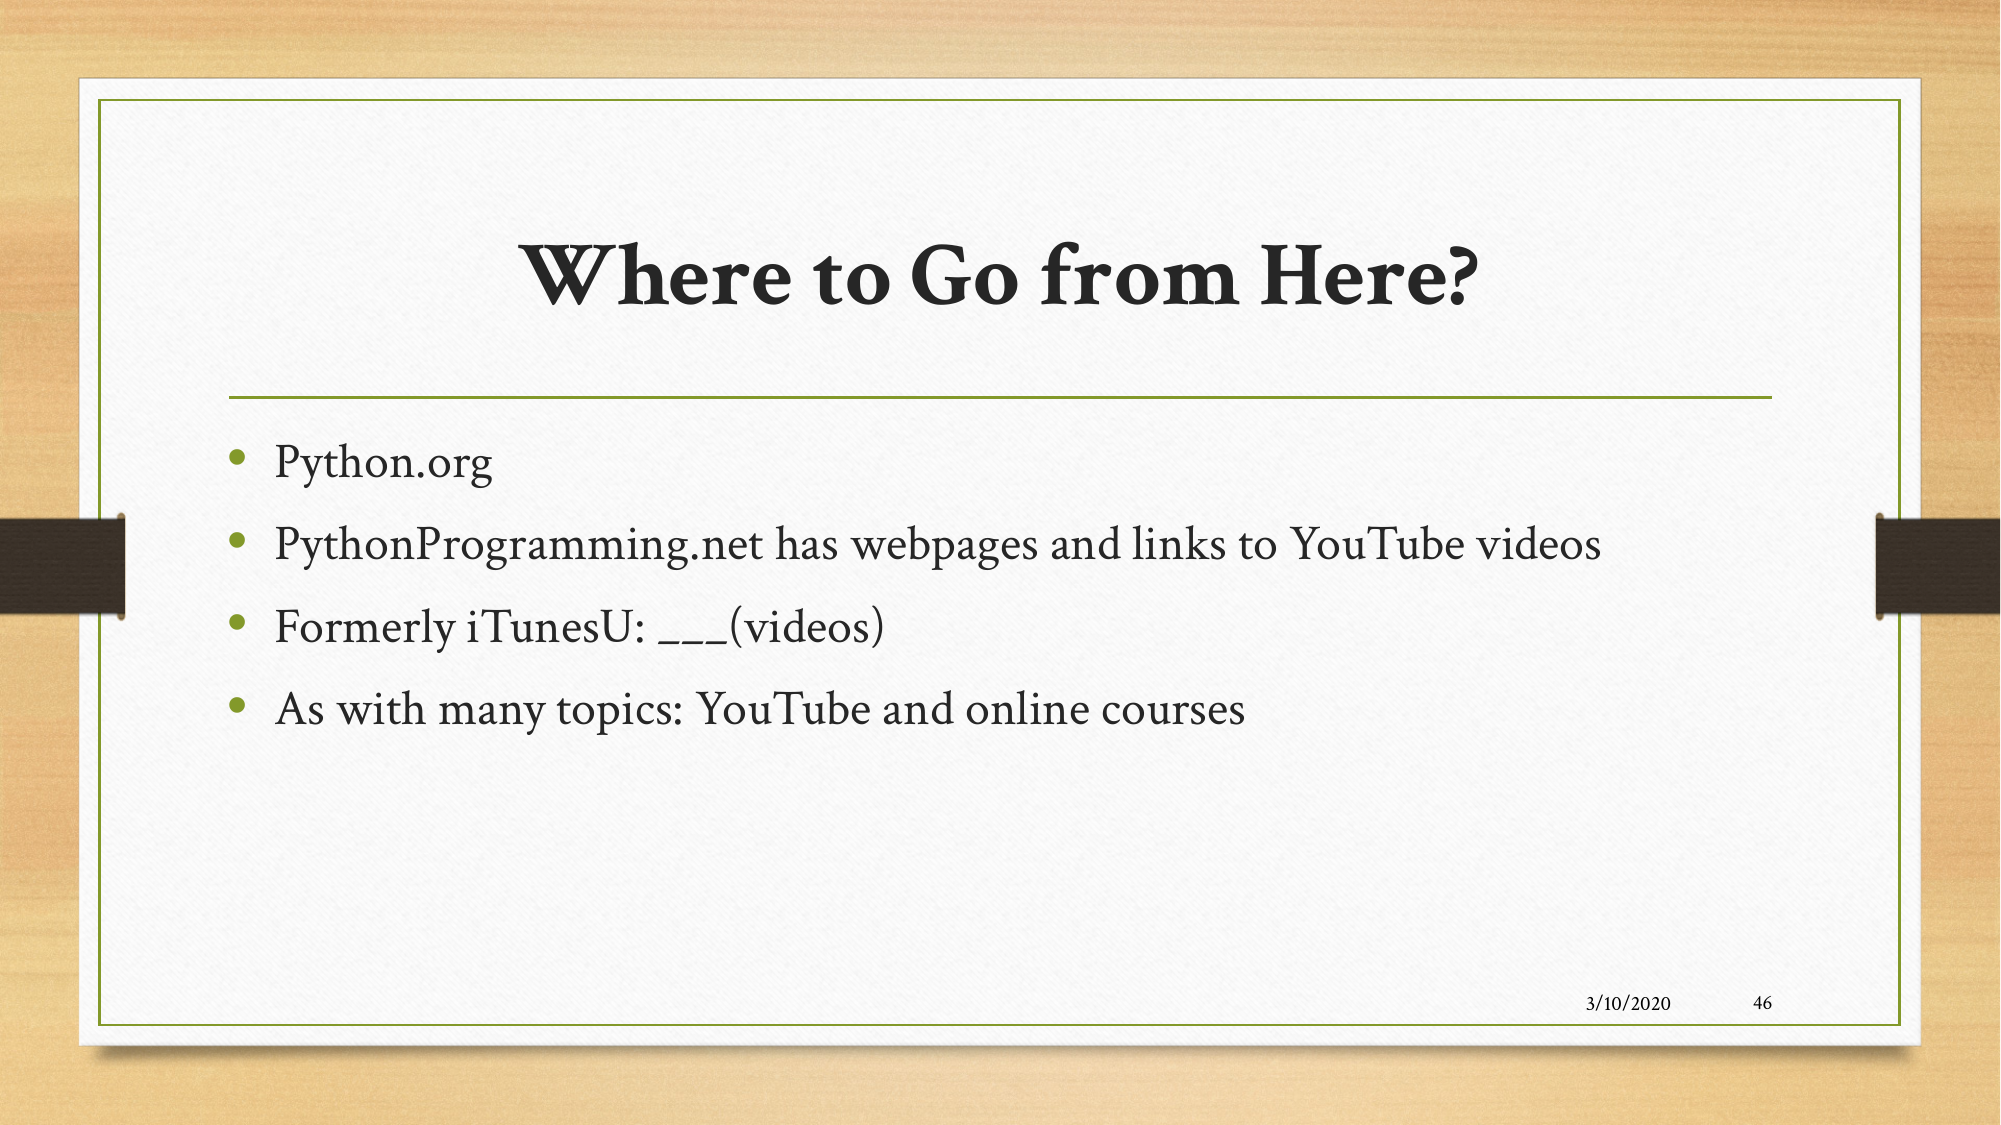

# Where to Go from Here?
Python.org
PythonProgramming.net has webpages and links to YouTube videos
Formerly iTunesU: ___(videos)
As with many topics: YouTube and online courses
3/10/2020
46